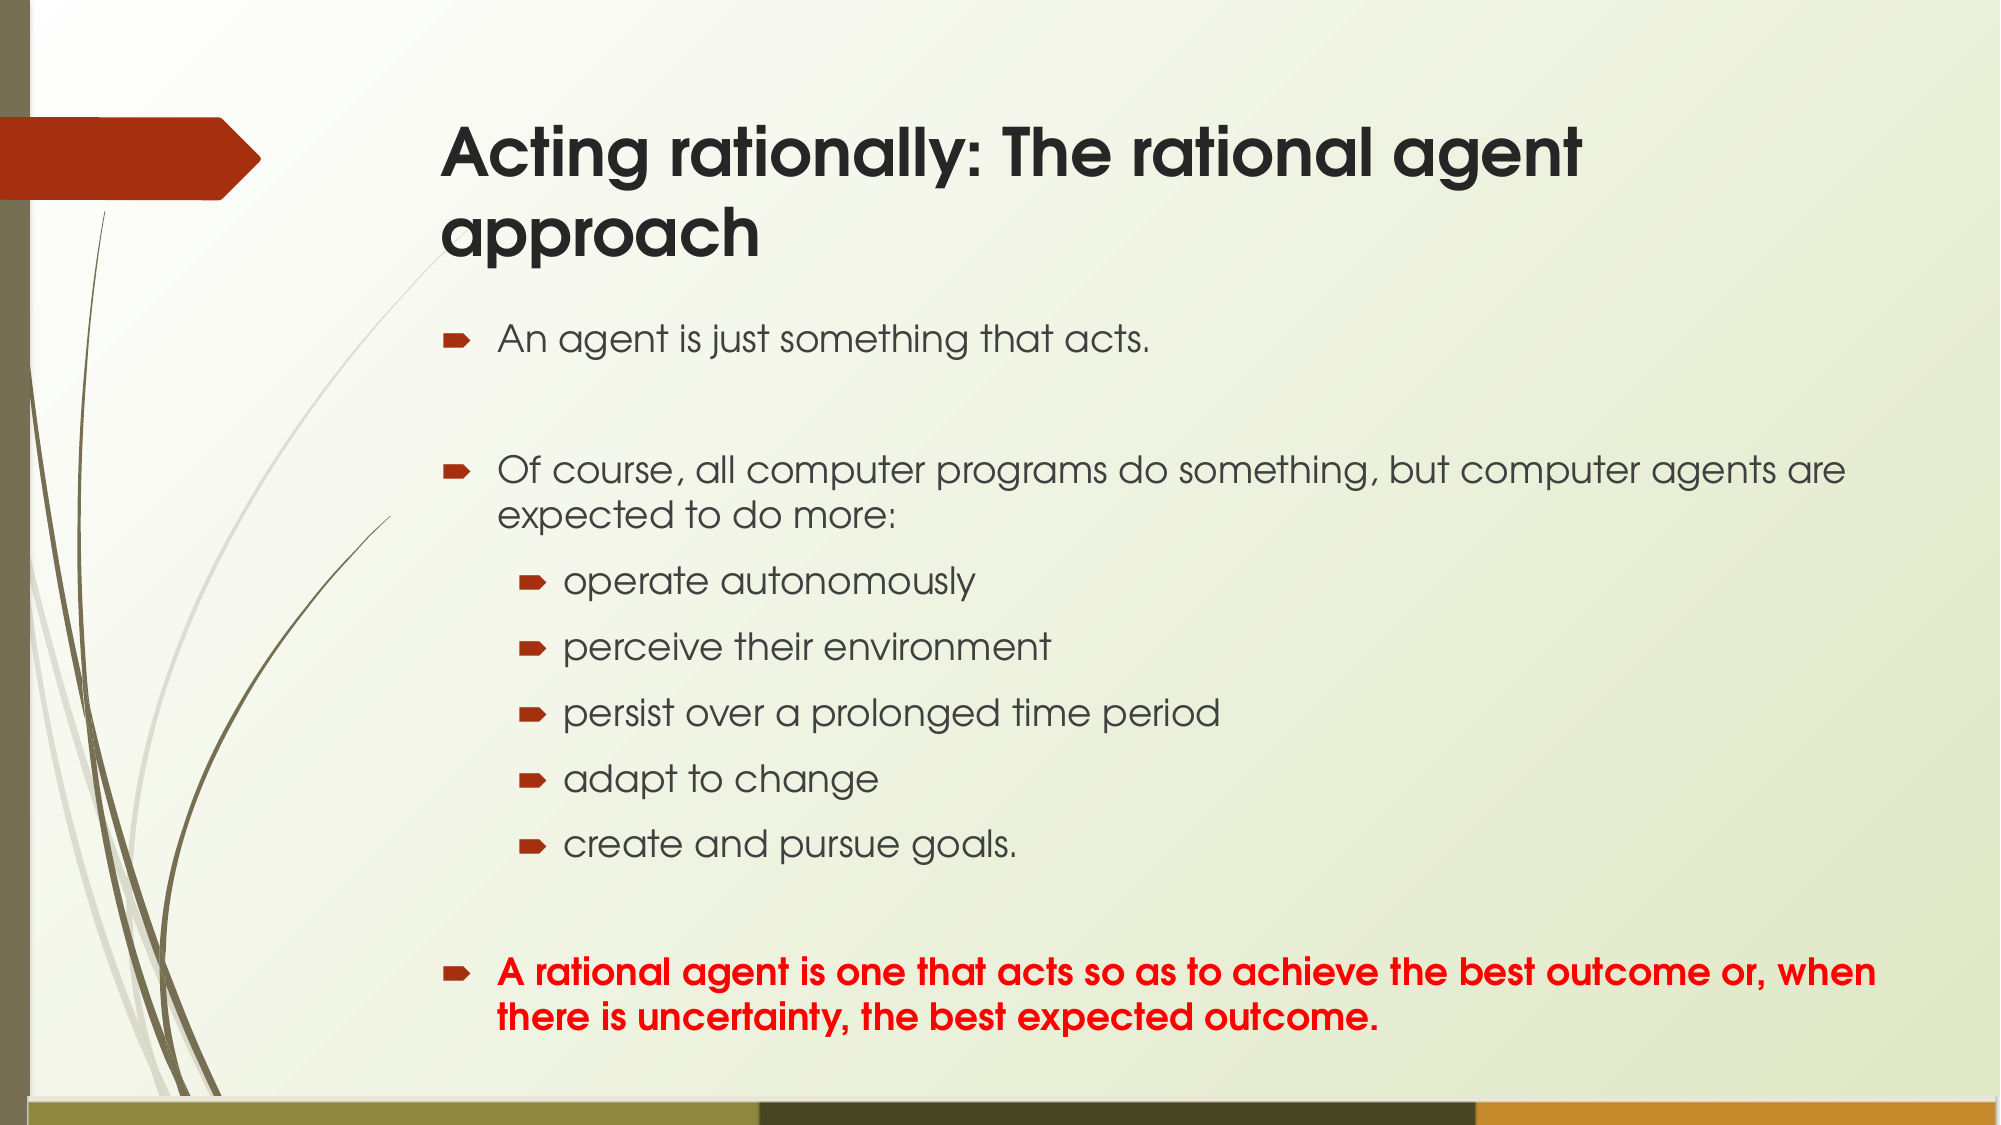

Acting rationally: The rational agent approach
An agent is just something that acts.

Of course, all computer programs do something, but computer agents are expected to do more:
operate autonomously
perceive their environment
persist over a prolonged time period
adapt to change
create and pursue goals.

A rational agent is one that acts so as to achieve the best outcome or, when there is uncertainty, the best expected outcome.